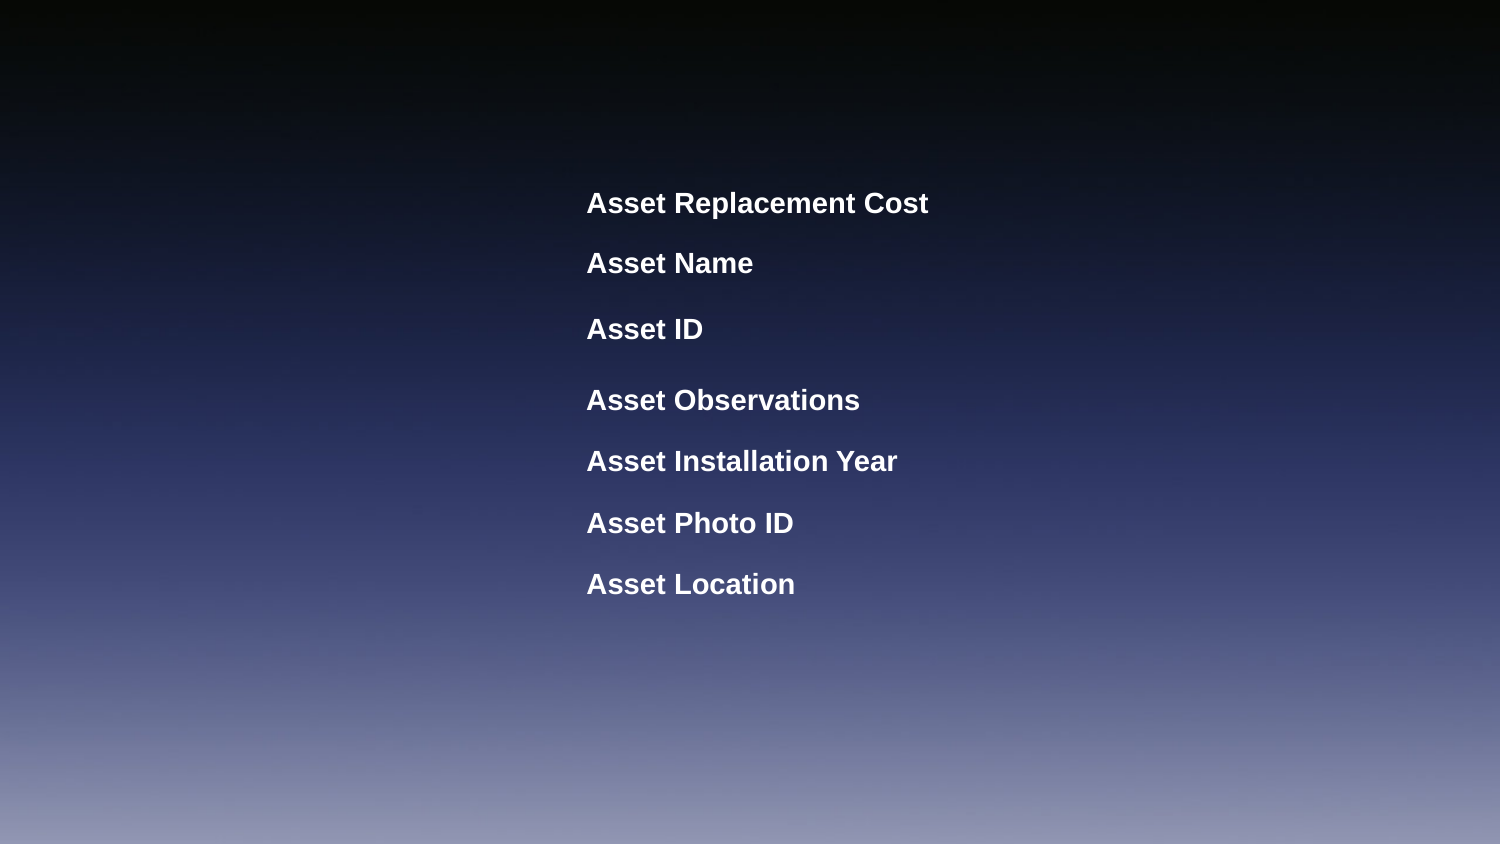

Asset Replacement Cost
Asset Name
Asset ID
Asset Observations
Asset Installation Year
Asset Photo ID
Asset Location